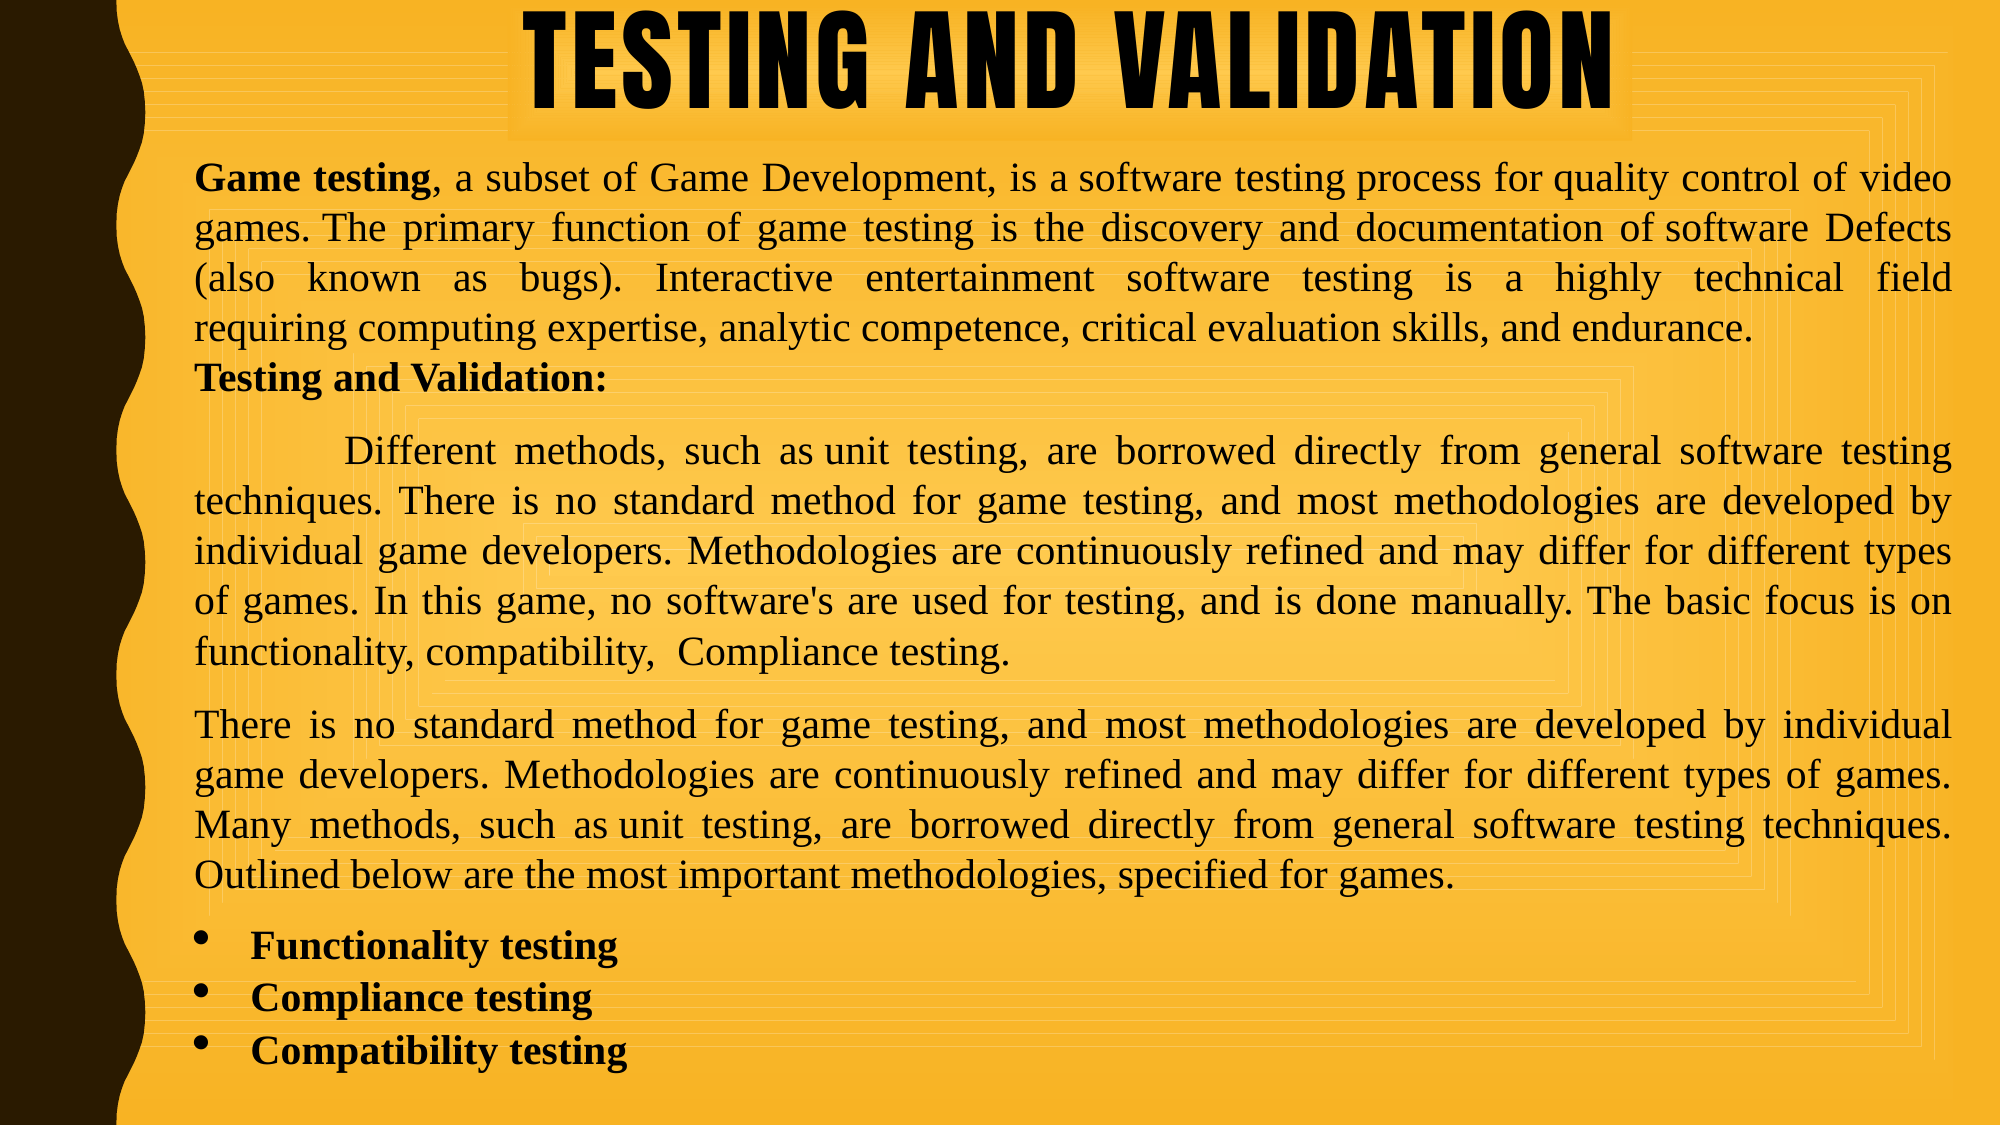

Testing and Validation
Game testing, a subset of Game Development, is a software testing process for quality control of video games. The primary function of game testing is the discovery and documentation of software Defects (also known as bugs). Interactive entertainment software testing is a highly technical field requiring computing expertise, analytic competence, critical evaluation skills, and endurance.
Testing and Validation:
	Different methods, such as unit testing, are borrowed directly from general software testing techniques. There is no standard method for game testing, and most methodologies are developed by individual game developers. Methodologies are continuously refined and may differ for different types of games. In this game, no software's are used for testing, and is done manually. The basic focus is on functionality, compatibility,  Compliance testing.
There is no standard method for game testing, and most methodologies are developed by individual game developers. Methodologies are continuously refined and may differ for different types of games. Many methods, such as unit testing, are borrowed directly from general software testing techniques. Outlined below are the most important methodologies, specified for games.
Functionality testing
Compliance testing
Compatibility testing